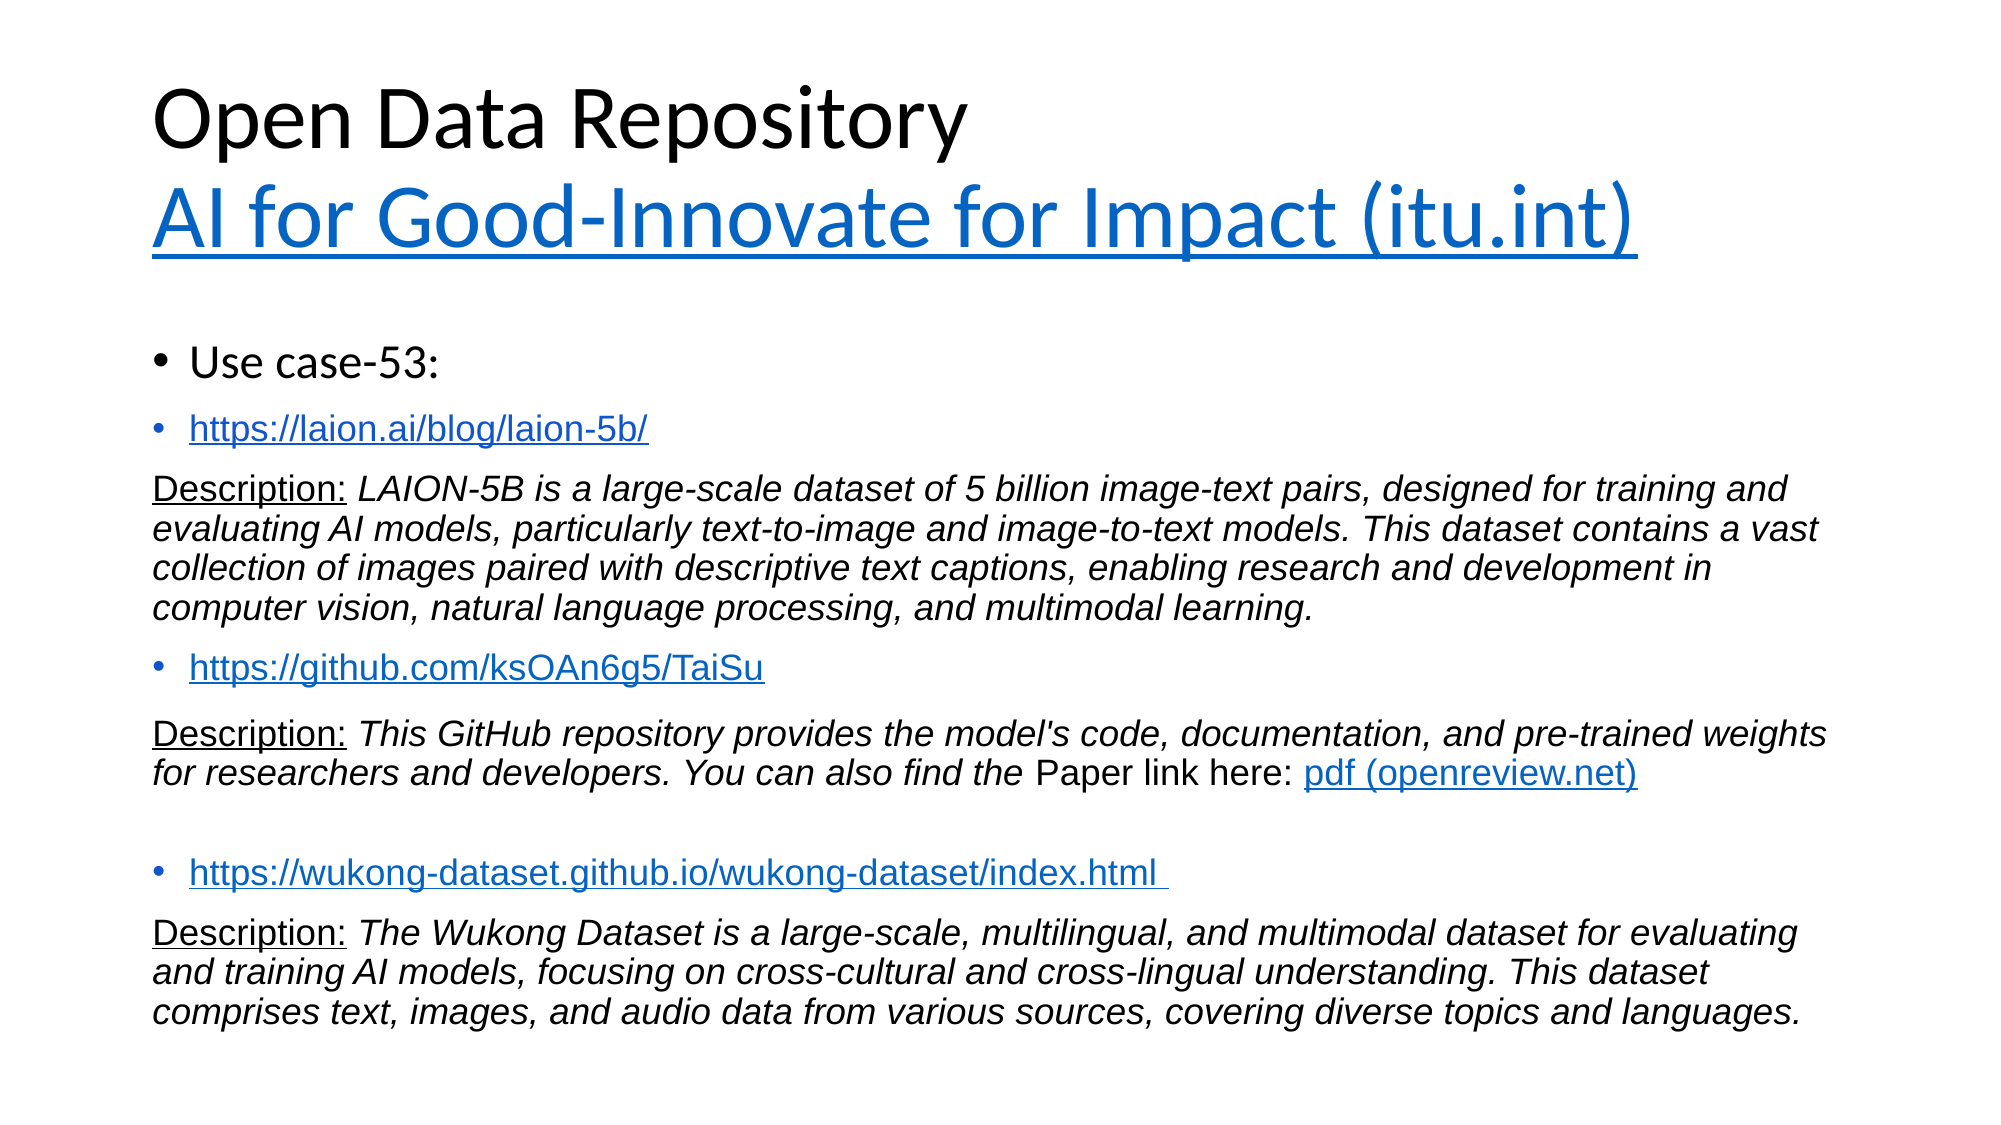

# Open Data Repository AI for Good-Innovate for Impact (itu.int)
Use case-53:
https://laion.ai/blog/laion-5b/
Description: LAION-5B is a large-scale dataset of 5 billion image-text pairs, designed for training and evaluating AI models, particularly text-to-image and image-to-text models. This dataset contains a vast collection of images paired with descriptive text captions, enabling research and development in computer vision, natural language processing, and multimodal learning.
https://github.com/ksOAn6g5/TaiSu

Description: This GitHub repository provides the model's code, documentation, and pre-trained weights for researchers and developers. You can also find the Paper link here: pdf (openreview.net)

https://wukong-dataset.github.io/wukong-dataset/index.html
Description: The Wukong Dataset is a large-scale, multilingual, and multimodal dataset for evaluating and training AI models, focusing on cross-cultural and cross-lingual understanding. This dataset comprises text, images, and audio data from various sources, covering diverse topics and languages.